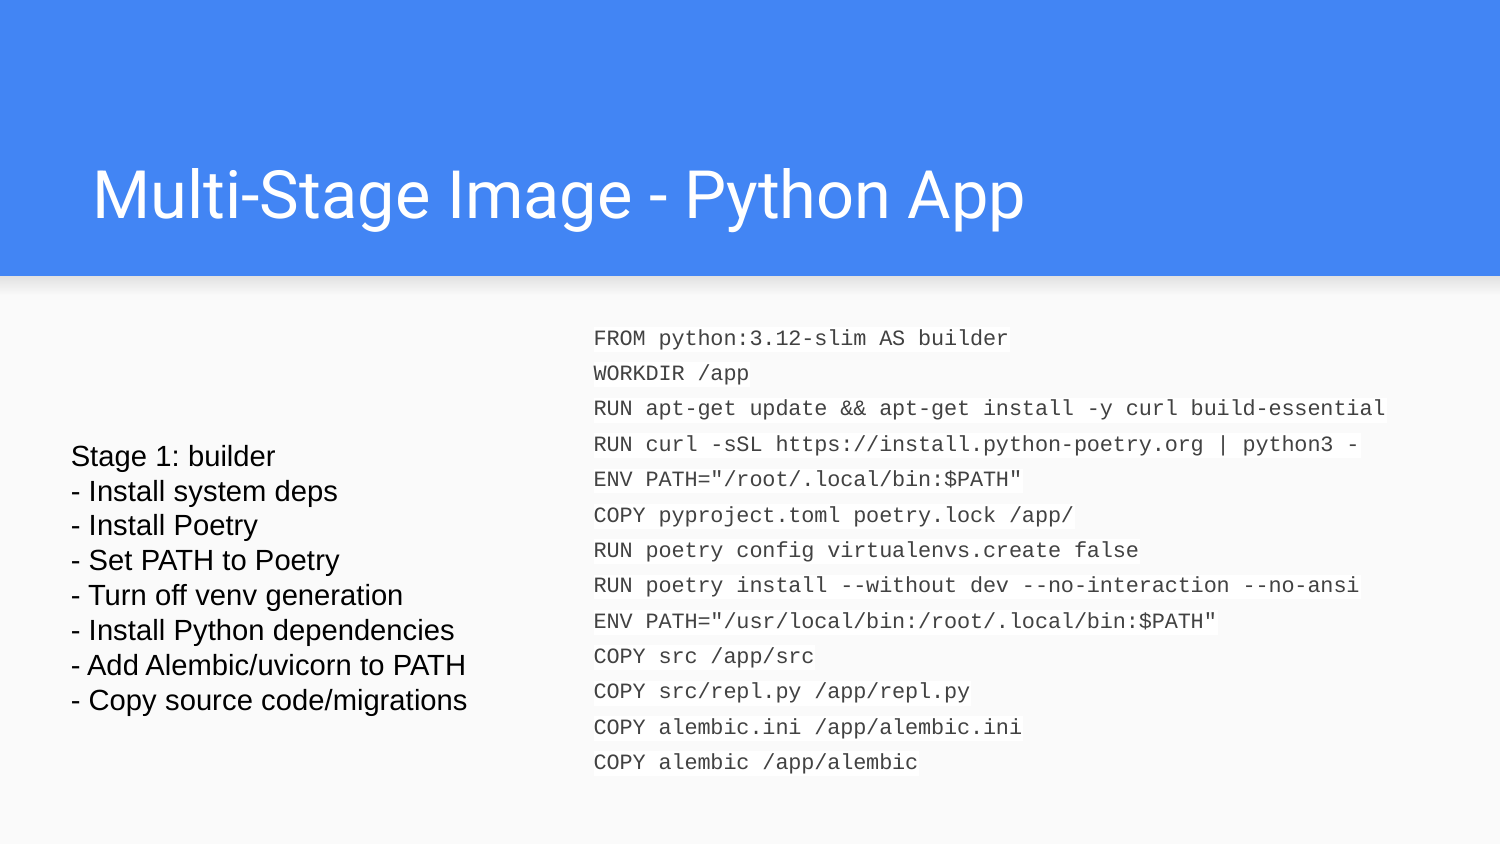

# Multi-Stage Image - Python App
FROM python:3.12-slim AS builder
WORKDIR /app
RUN apt-get update && apt-get install -y curl build-essential
RUN curl -sSL https://install.python-poetry.org | python3 -
ENV PATH="/root/.local/bin:$PATH"
COPY pyproject.toml poetry.lock /app/
RUN poetry config virtualenvs.create false
RUN poetry install --without dev --no-interaction --no-ansi
ENV PATH="/usr/local/bin:/root/.local/bin:$PATH"
COPY src /app/src
COPY src/repl.py /app/repl.py
COPY alembic.ini /app/alembic.ini
COPY alembic /app/alembic
Stage 1: builder
- Install system deps
- Install Poetry
- Set PATH to Poetry
- Turn off venv generation
- Install Python dependencies
- Add Alembic/uvicorn to PATH
- Copy source code/migrations